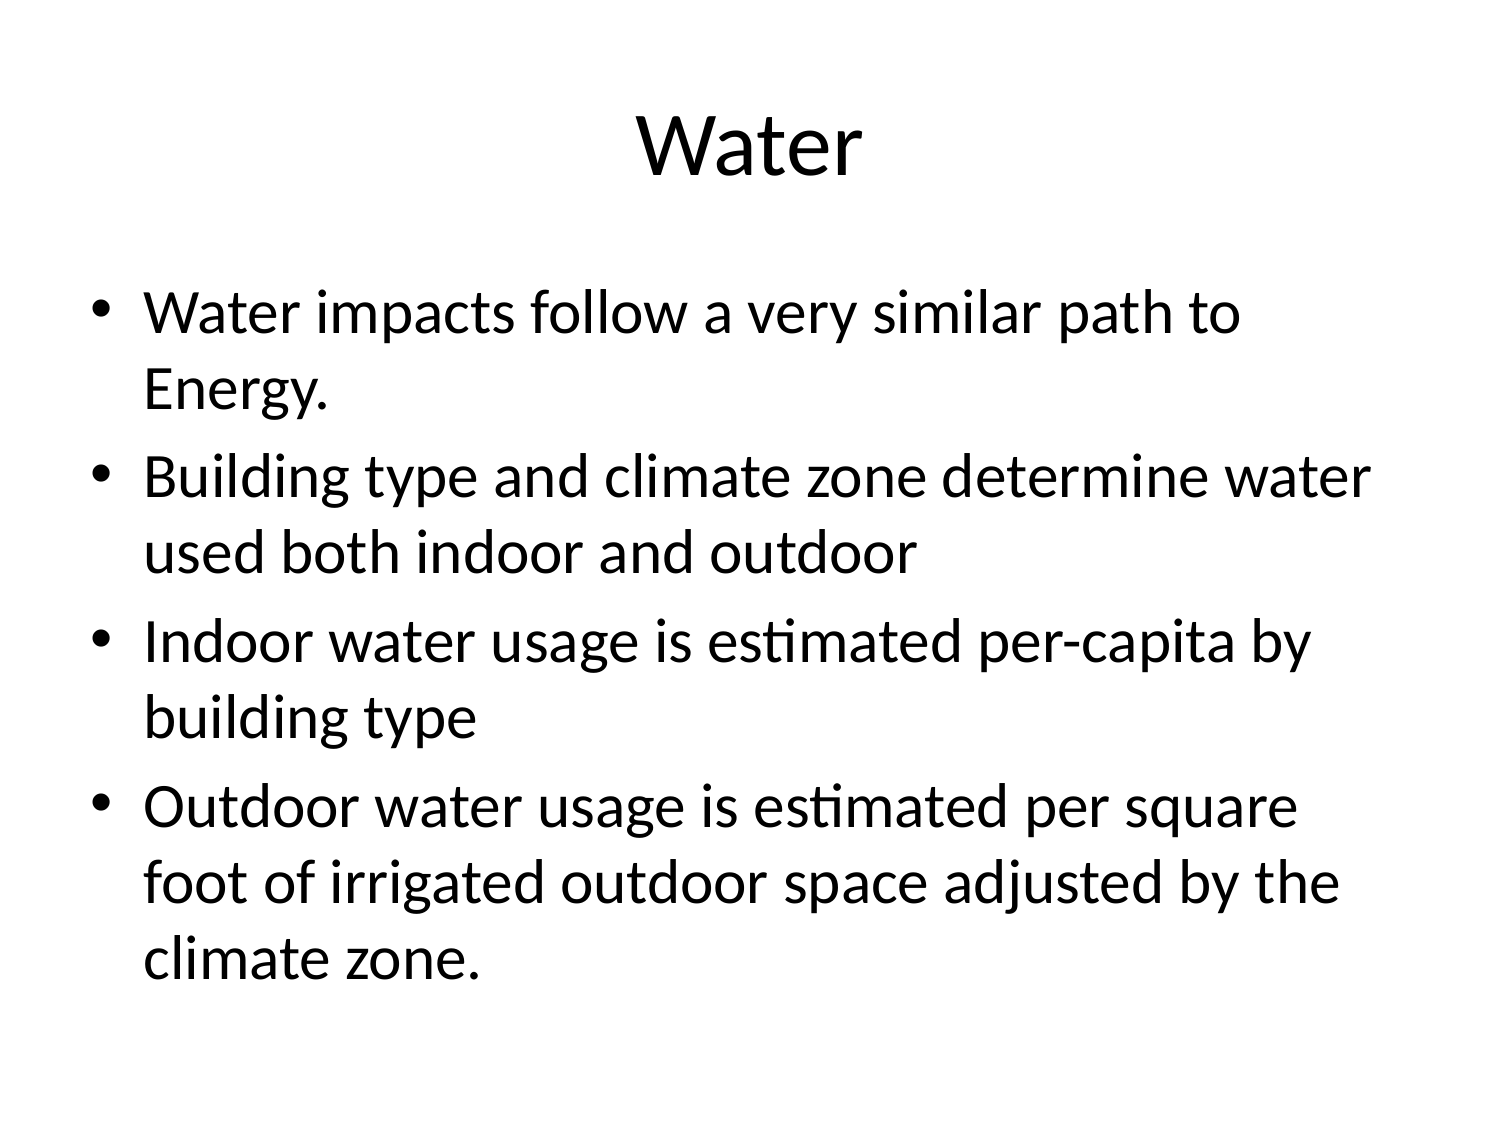

# Water
Water impacts follow a very similar path to Energy.
Building type and climate zone determine water used both indoor and outdoor
Indoor water usage is estimated per-capita by building type
Outdoor water usage is estimated per square foot of irrigated outdoor space adjusted by the climate zone.